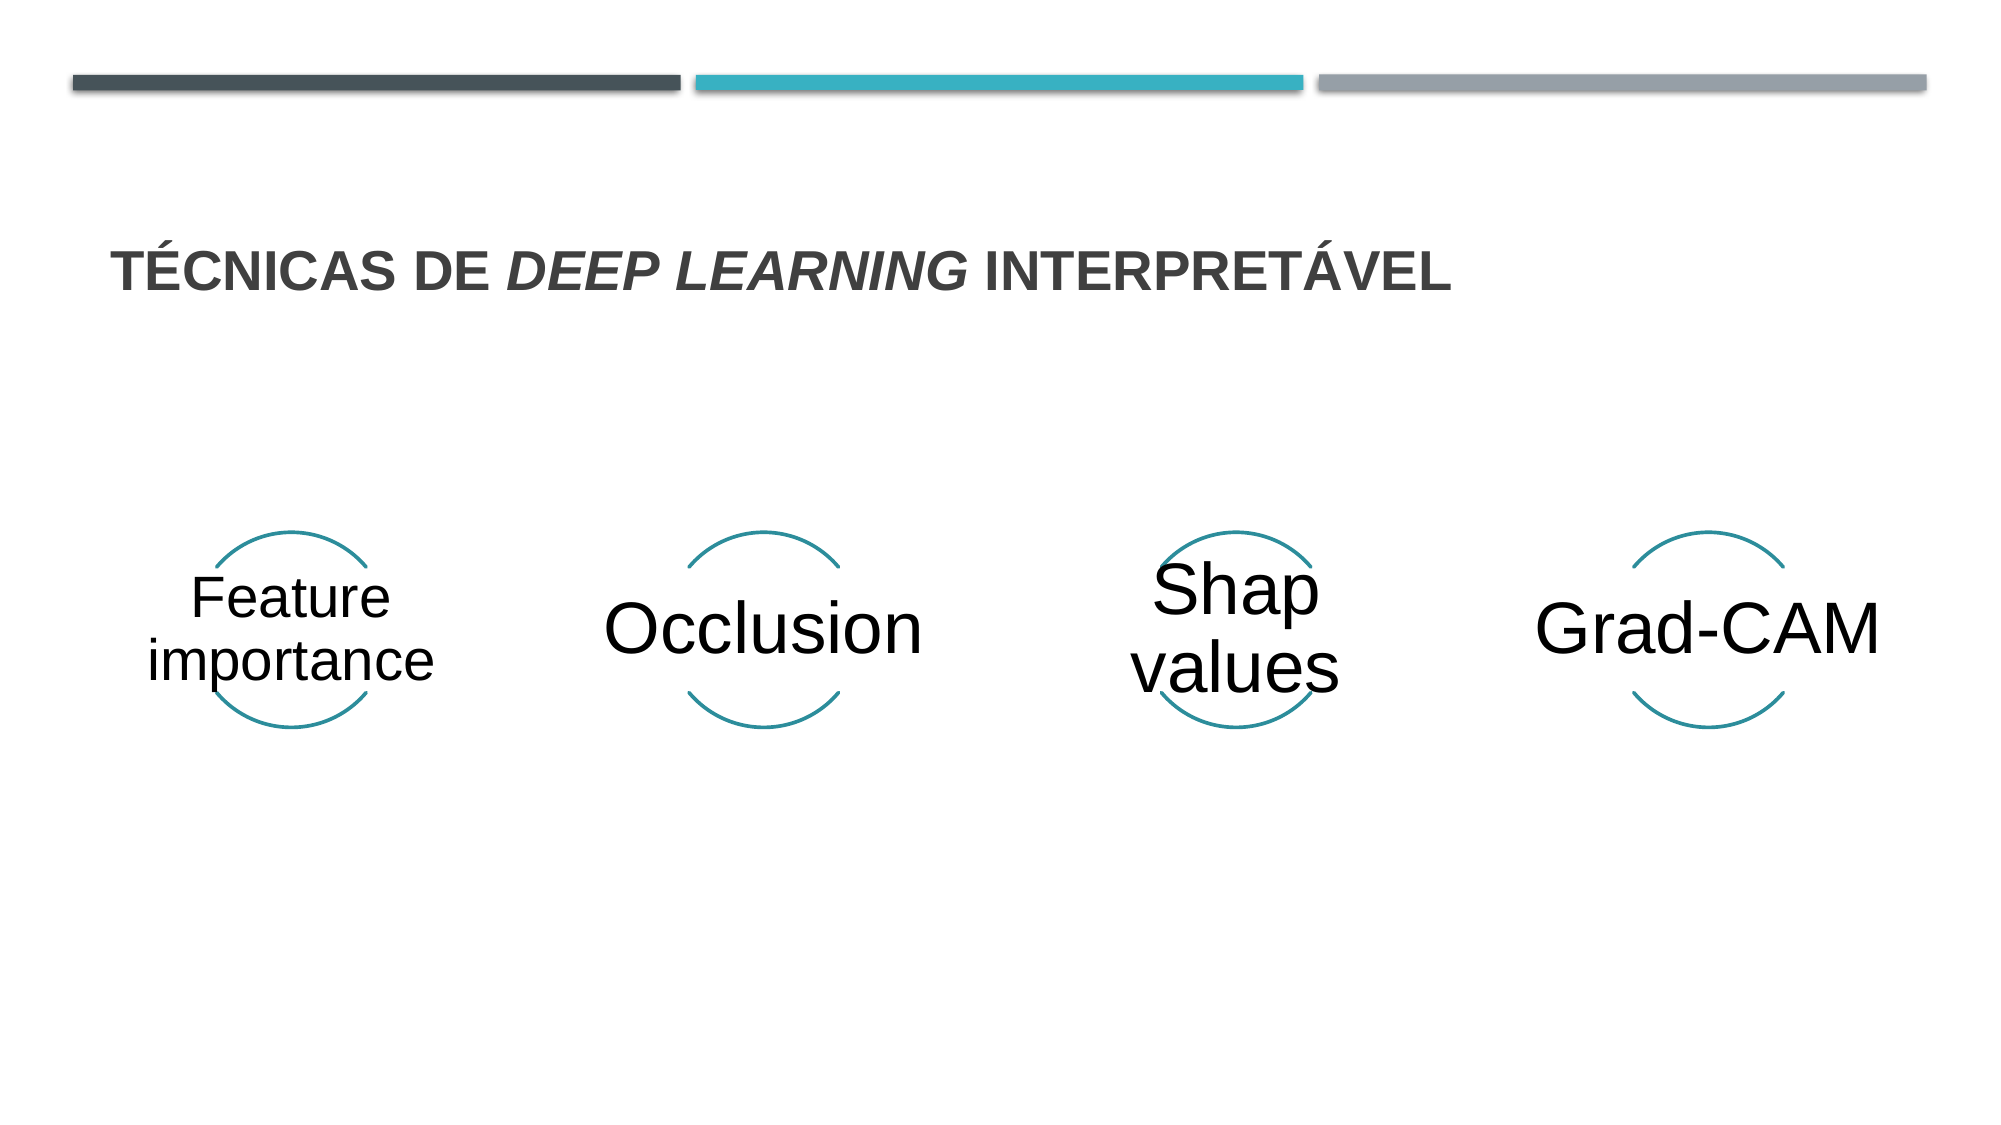

# Técnicas de deep learning interpretável
Feature importance
Occlusion
Shap values
Grad-CAM